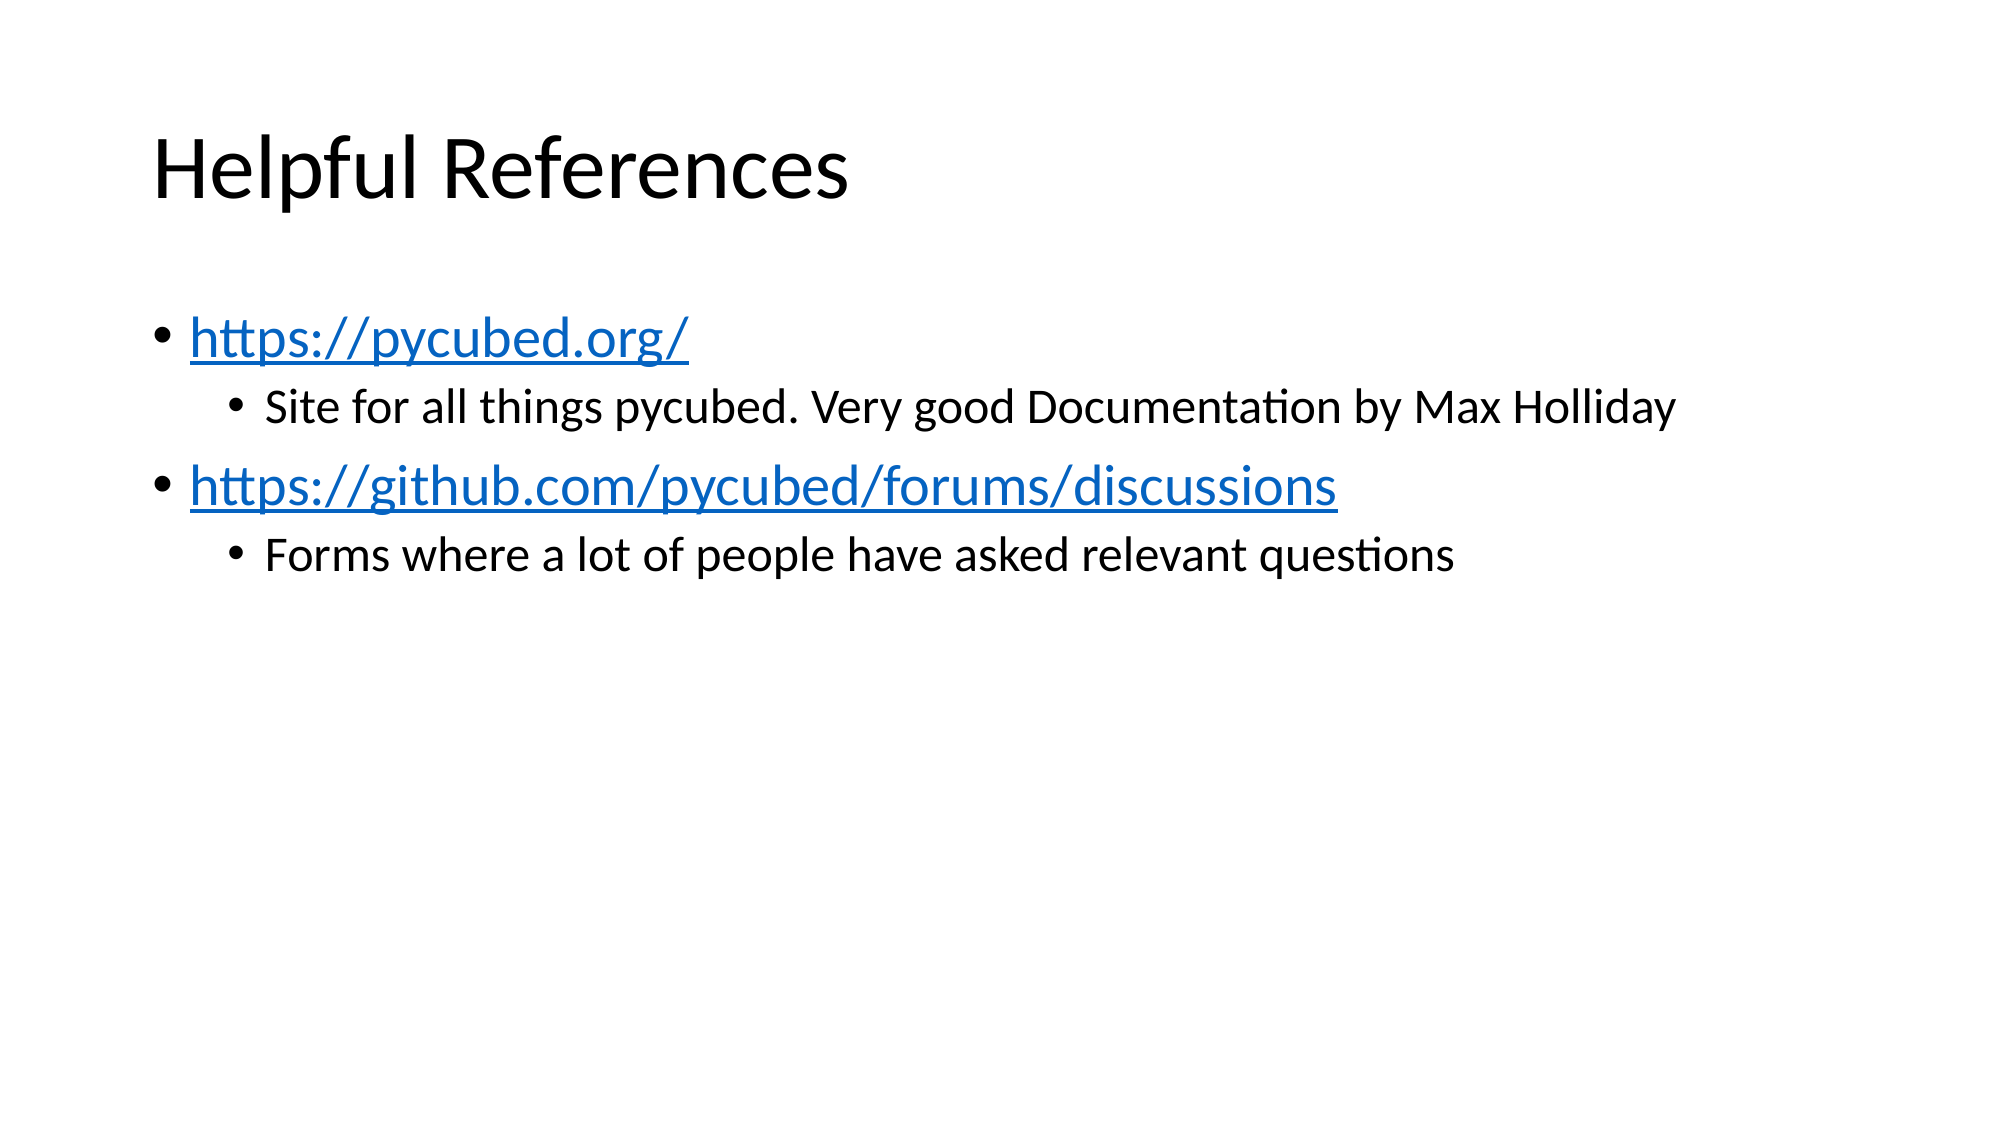

# Helpful References
https://pycubed.org/
Site for all things pycubed. Very good Documentation by Max Holliday
https://github.com/pycubed/forums/discussions
Forms where a lot of people have asked relevant questions